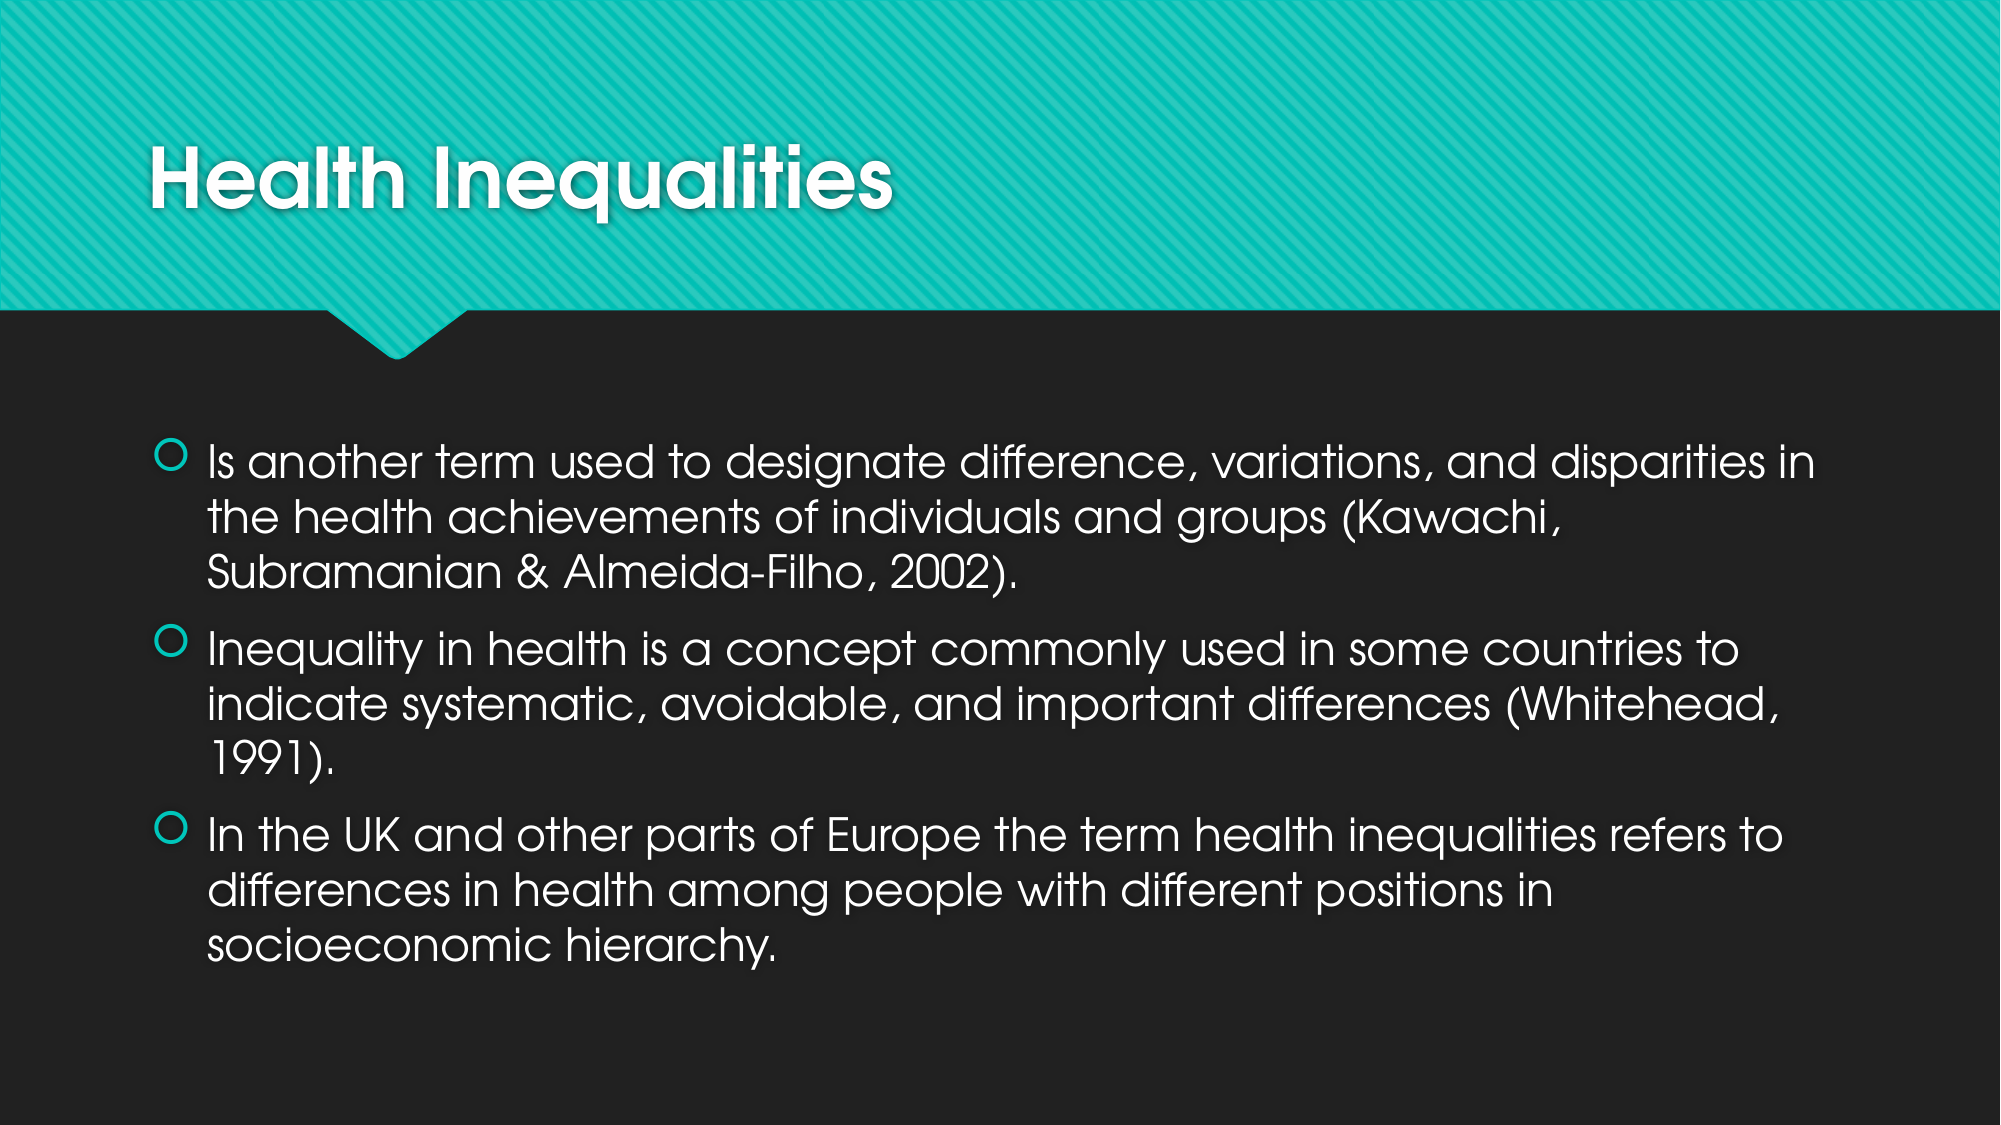

# Health Inequalities
Is another term used to designate difference, variations, and disparities in the health achievements of individuals and groups (Kawachi, Subramanian & Almeida-Filho, 2002).
Inequality in health is a concept commonly used in some countries to indicate systematic, avoidable, and important differences (Whitehead, 1991).
In the UK and other parts of Europe the term health inequalities refers to differences in health among people with different positions in socioeconomic hierarchy.